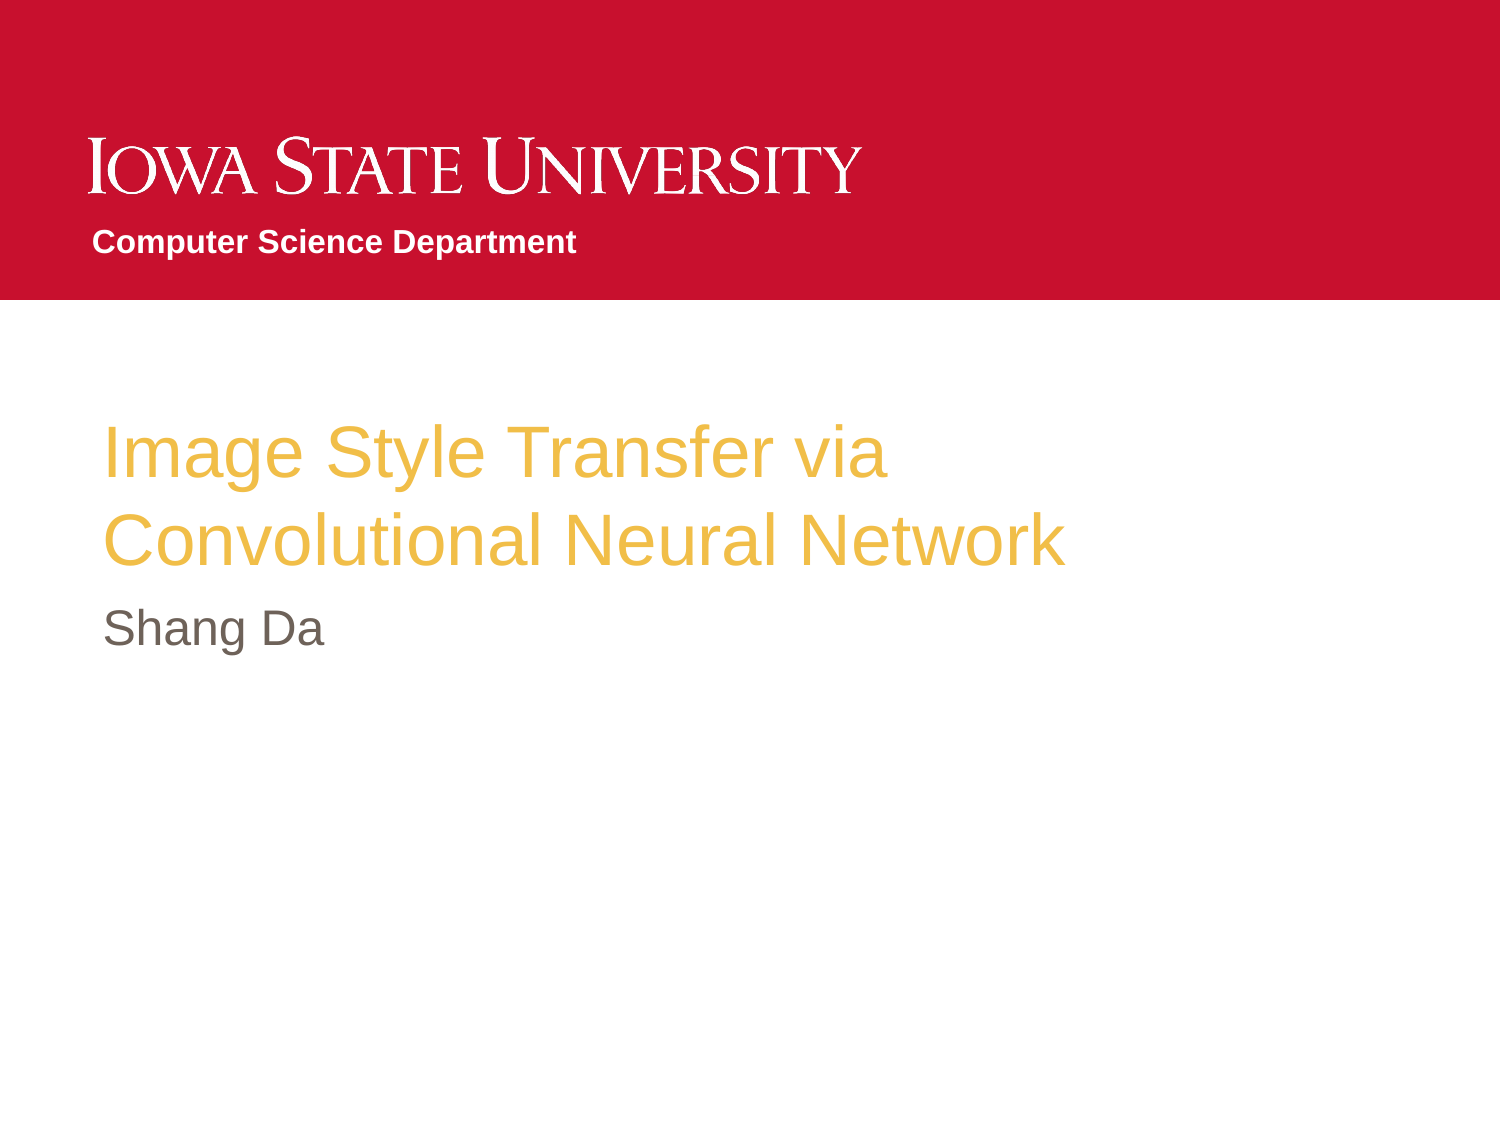

Computer Science Department
# Image Style Transfer via Convolutional Neural Network
Shang Da